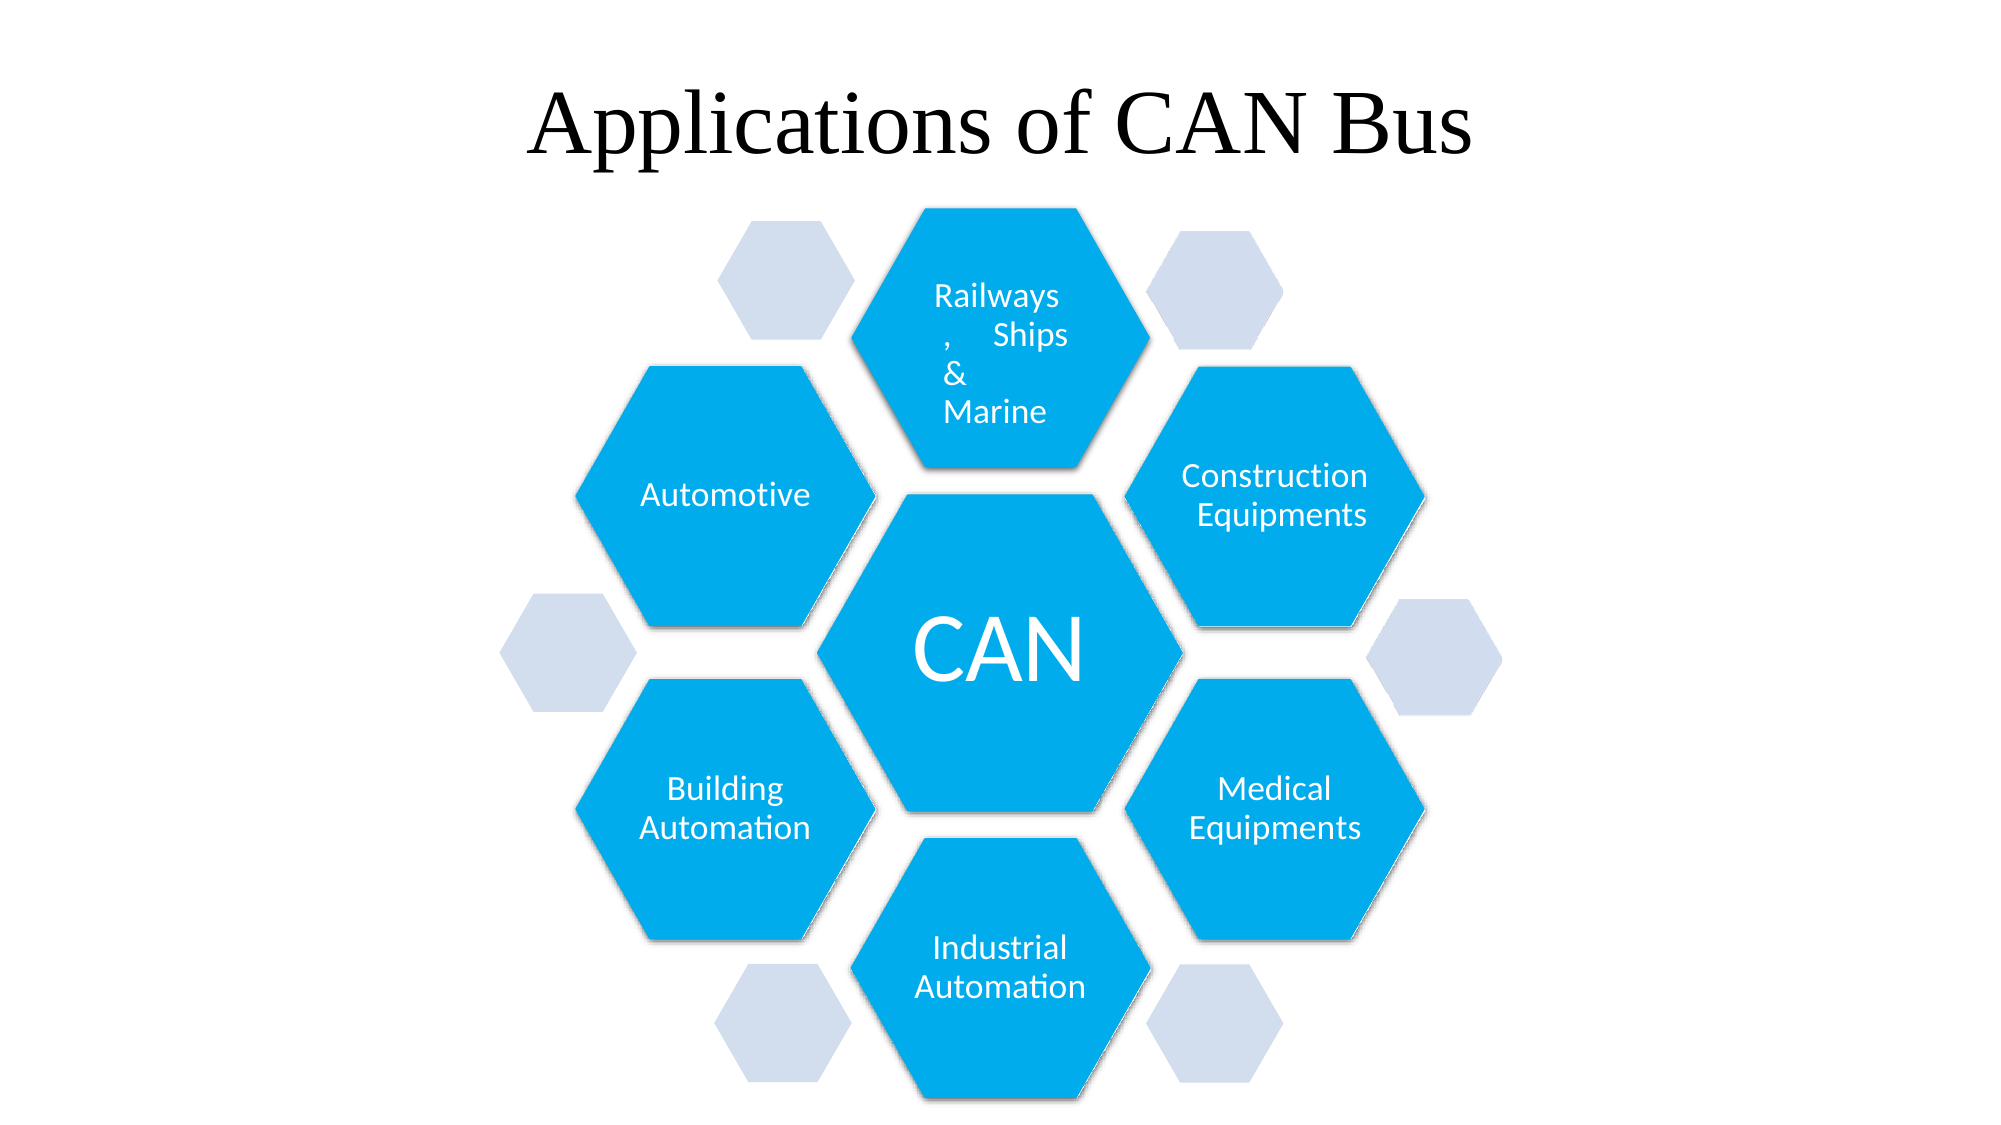

# Applications of CAN Bus

Railways,  Ships &  Marine

Construction  Equipments
Automotive

CAN

Medical  Equipments
Building  Automation

Industrial  Automation